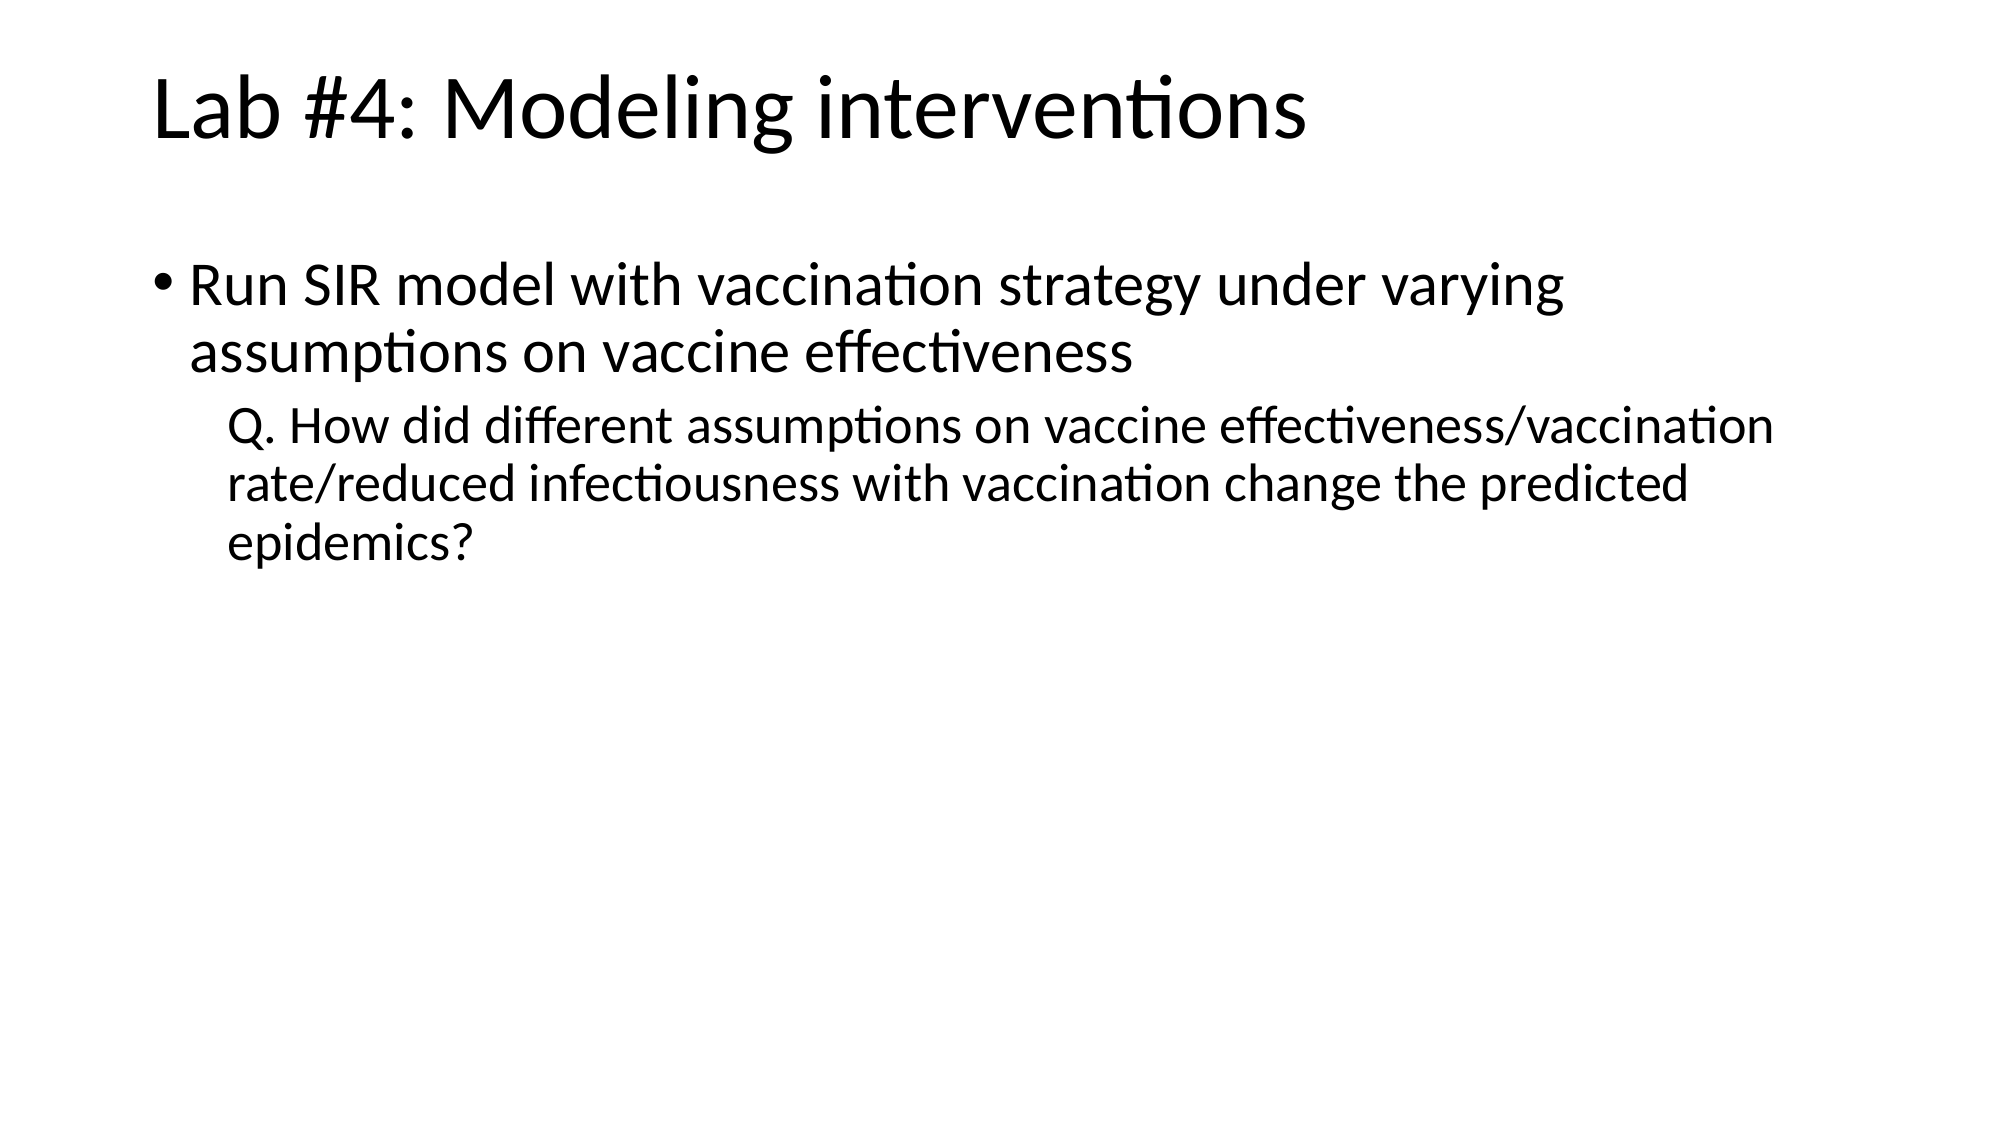

# Lab #4: Modeling interventions
Run SIR model with vaccination strategy under varying assumptions on vaccine effectiveness
Q. How did different assumptions on vaccine effectiveness/vaccination rate/reduced infectiousness with vaccination change the predicted epidemics?